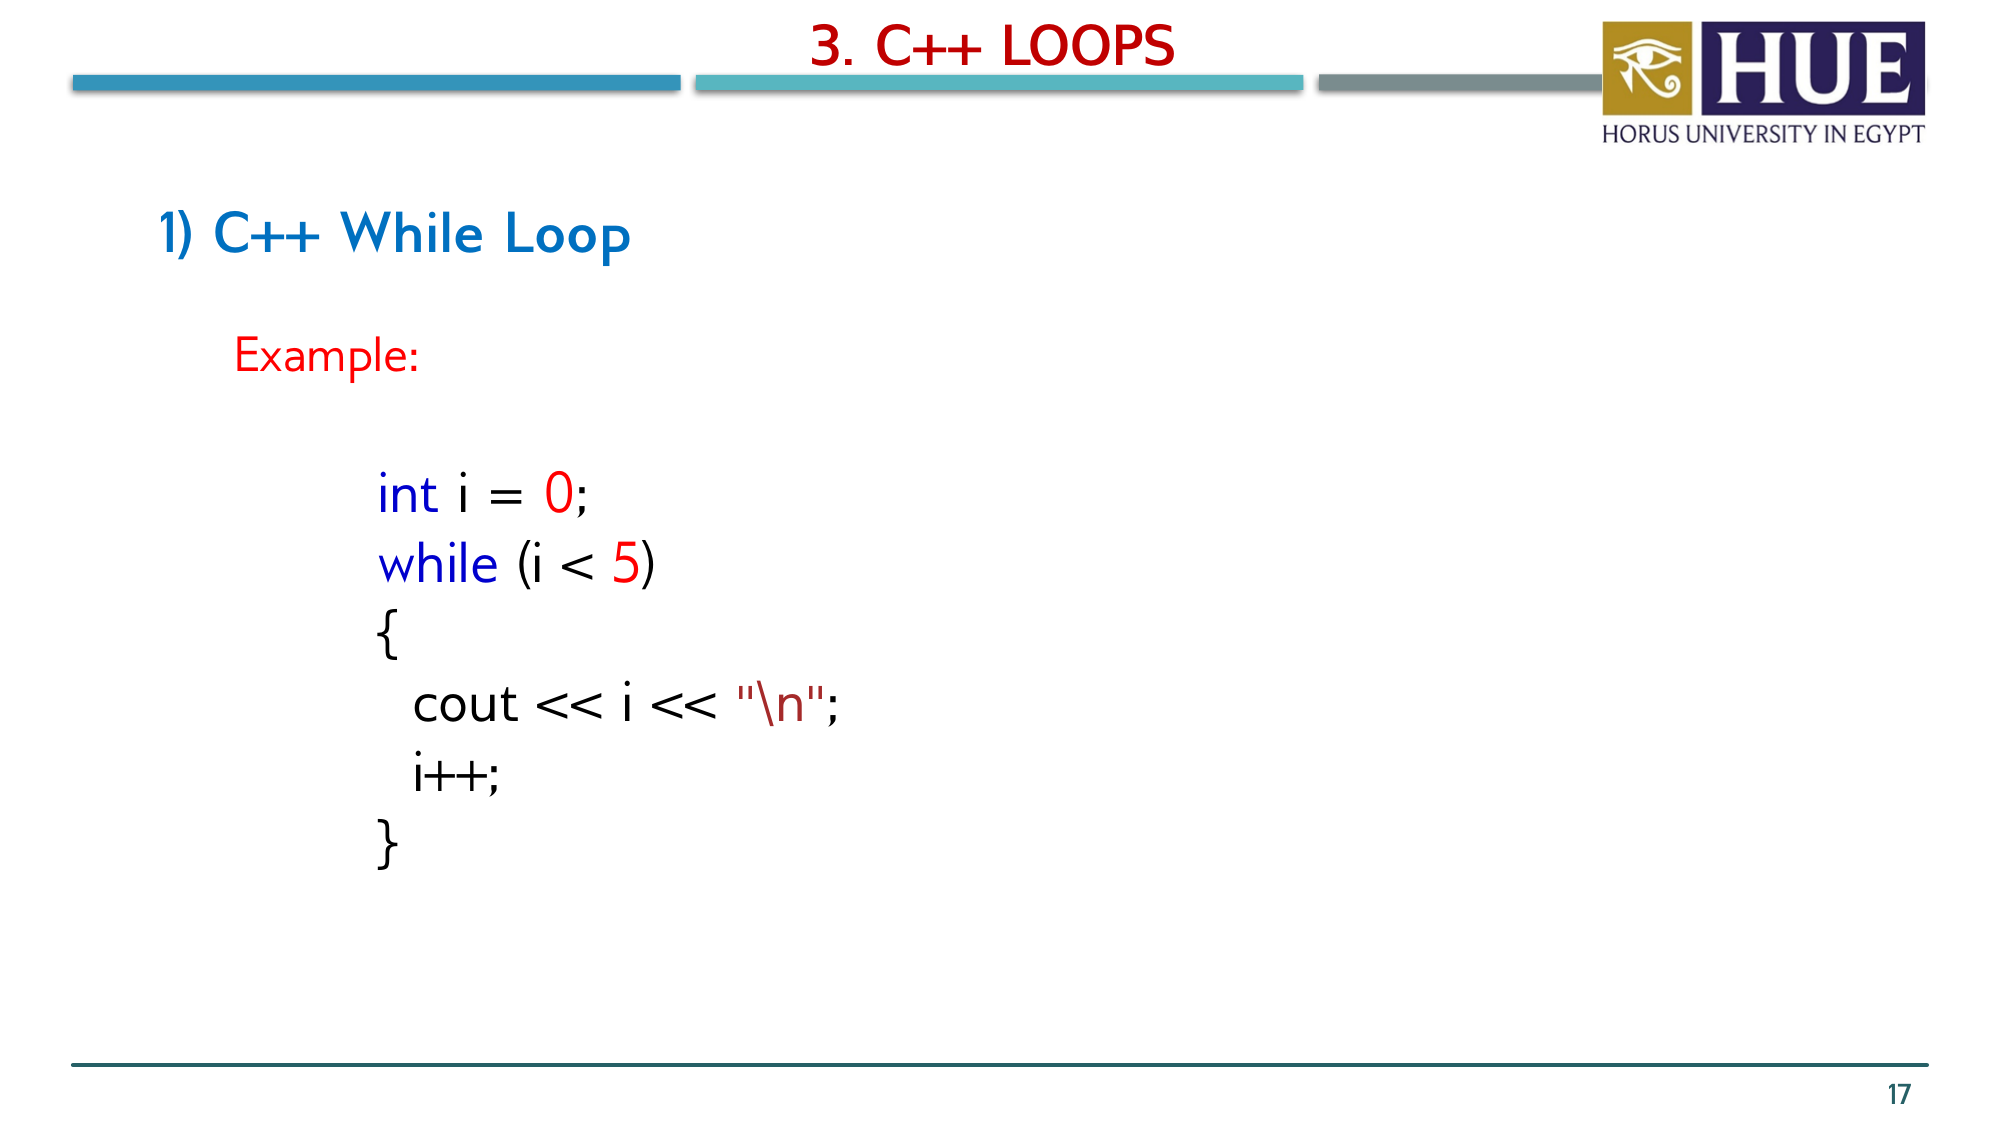

3. C++ Loops
1) C++ While Loop

Example:

int i = 0;
while (i < 5)
{
  cout << i << "\n";
  i++;
}
17